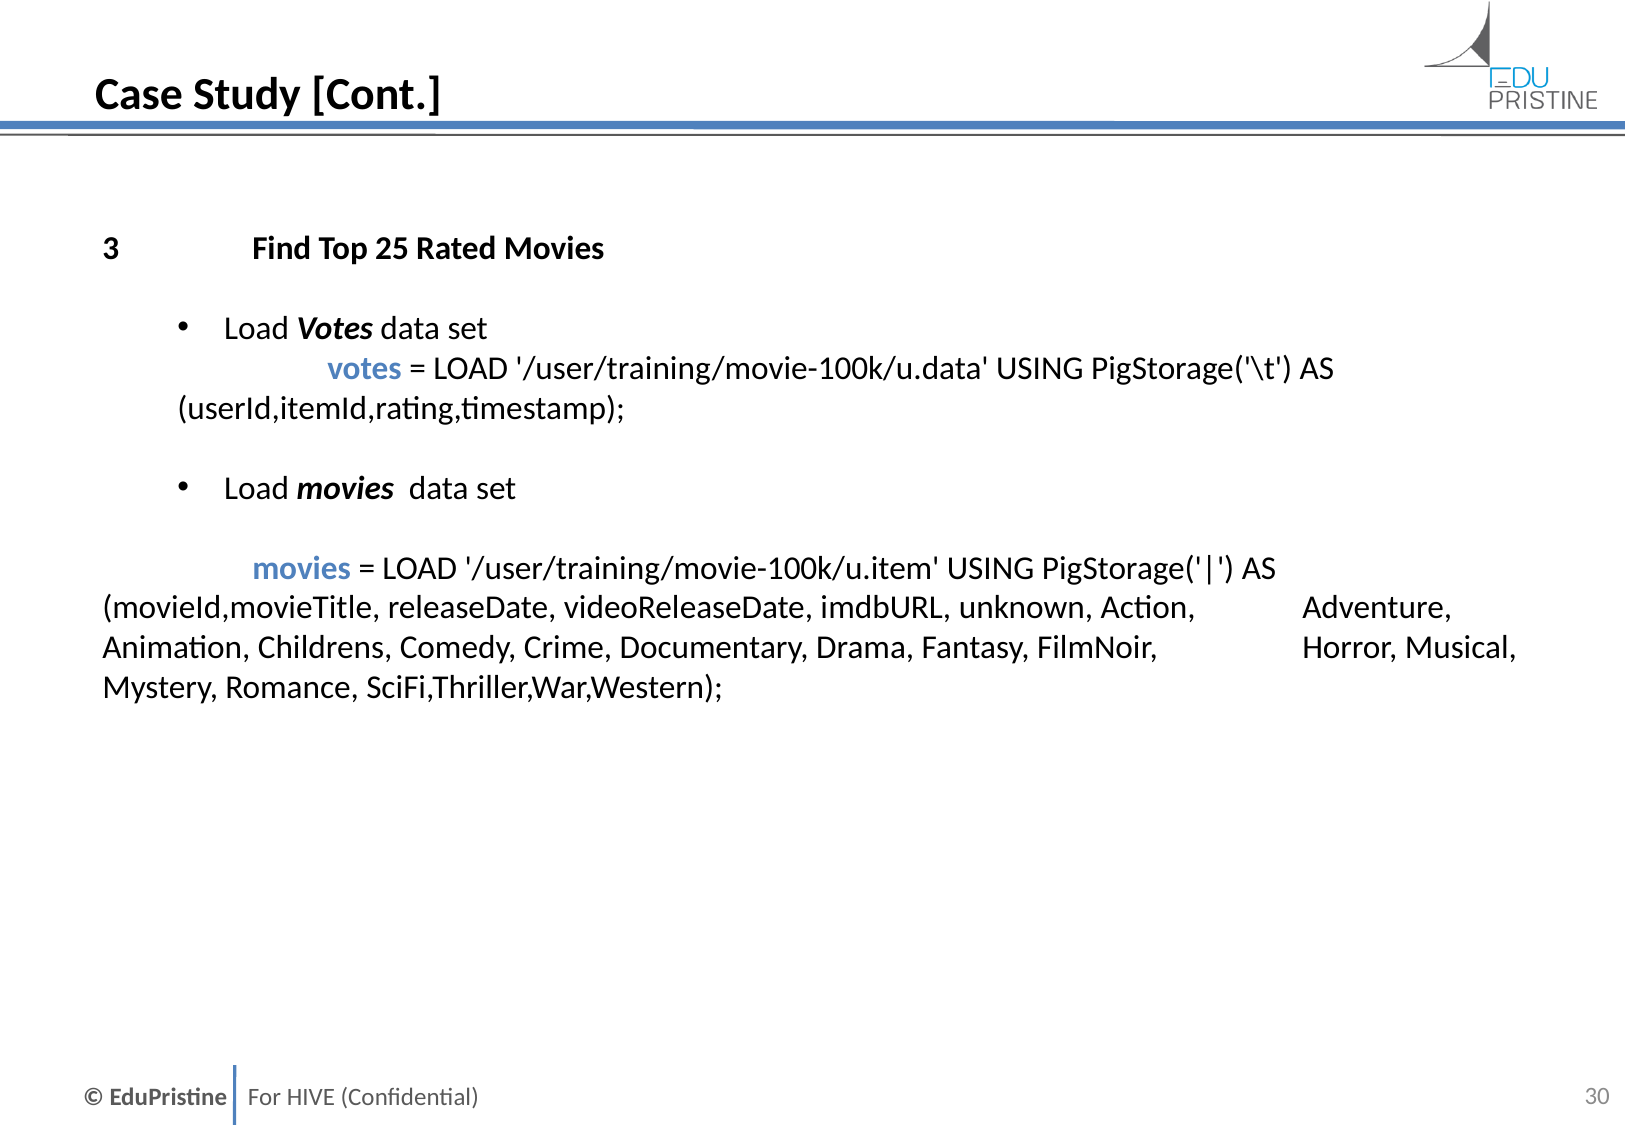

# Case Study [Cont.]

3	Find Top 25 Rated Movies

Load Votes data set
	votes = LOAD '/user/training/movie-100k/u.data' USING PigStorage('\t') AS 	(userId,itemId,rating,timestamp);

Load movies  data set

	movies = LOAD '/user/training/movie-100k/u.item' USING PigStorage('|') AS 	(movieId,movieTitle, releaseDate, videoReleaseDate, imdbURL, unknown, Action,	Adventure, Animation, Childrens, Comedy, Crime, Documentary, Drama, Fantasy, FilmNoir, 	Horror, Musical, Mystery, Romance, SciFi,Thriller,War,Western);

30